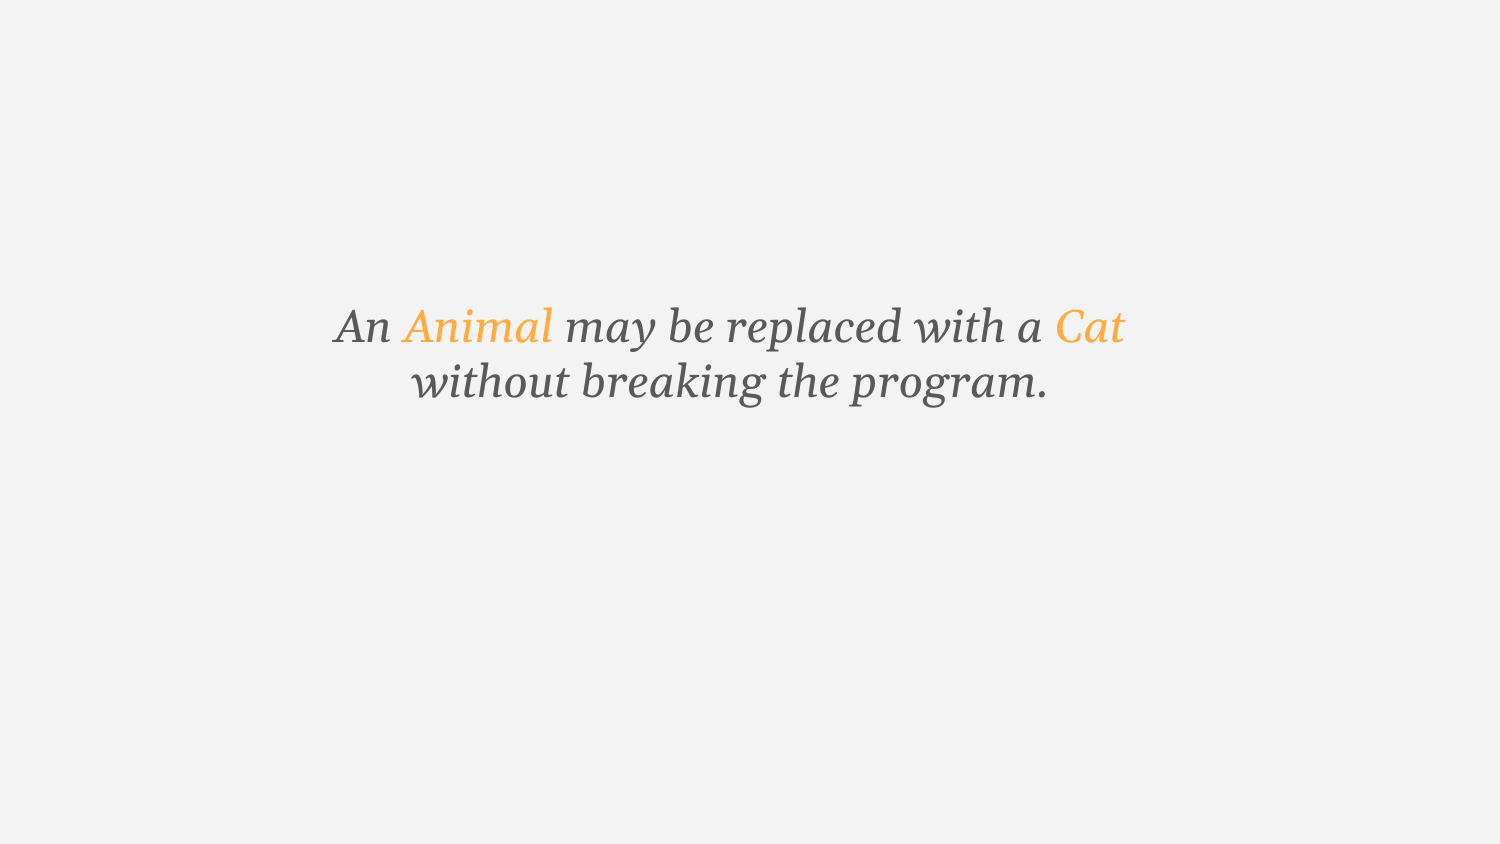

An Animal may be replaced with a Cat without breaking the program.